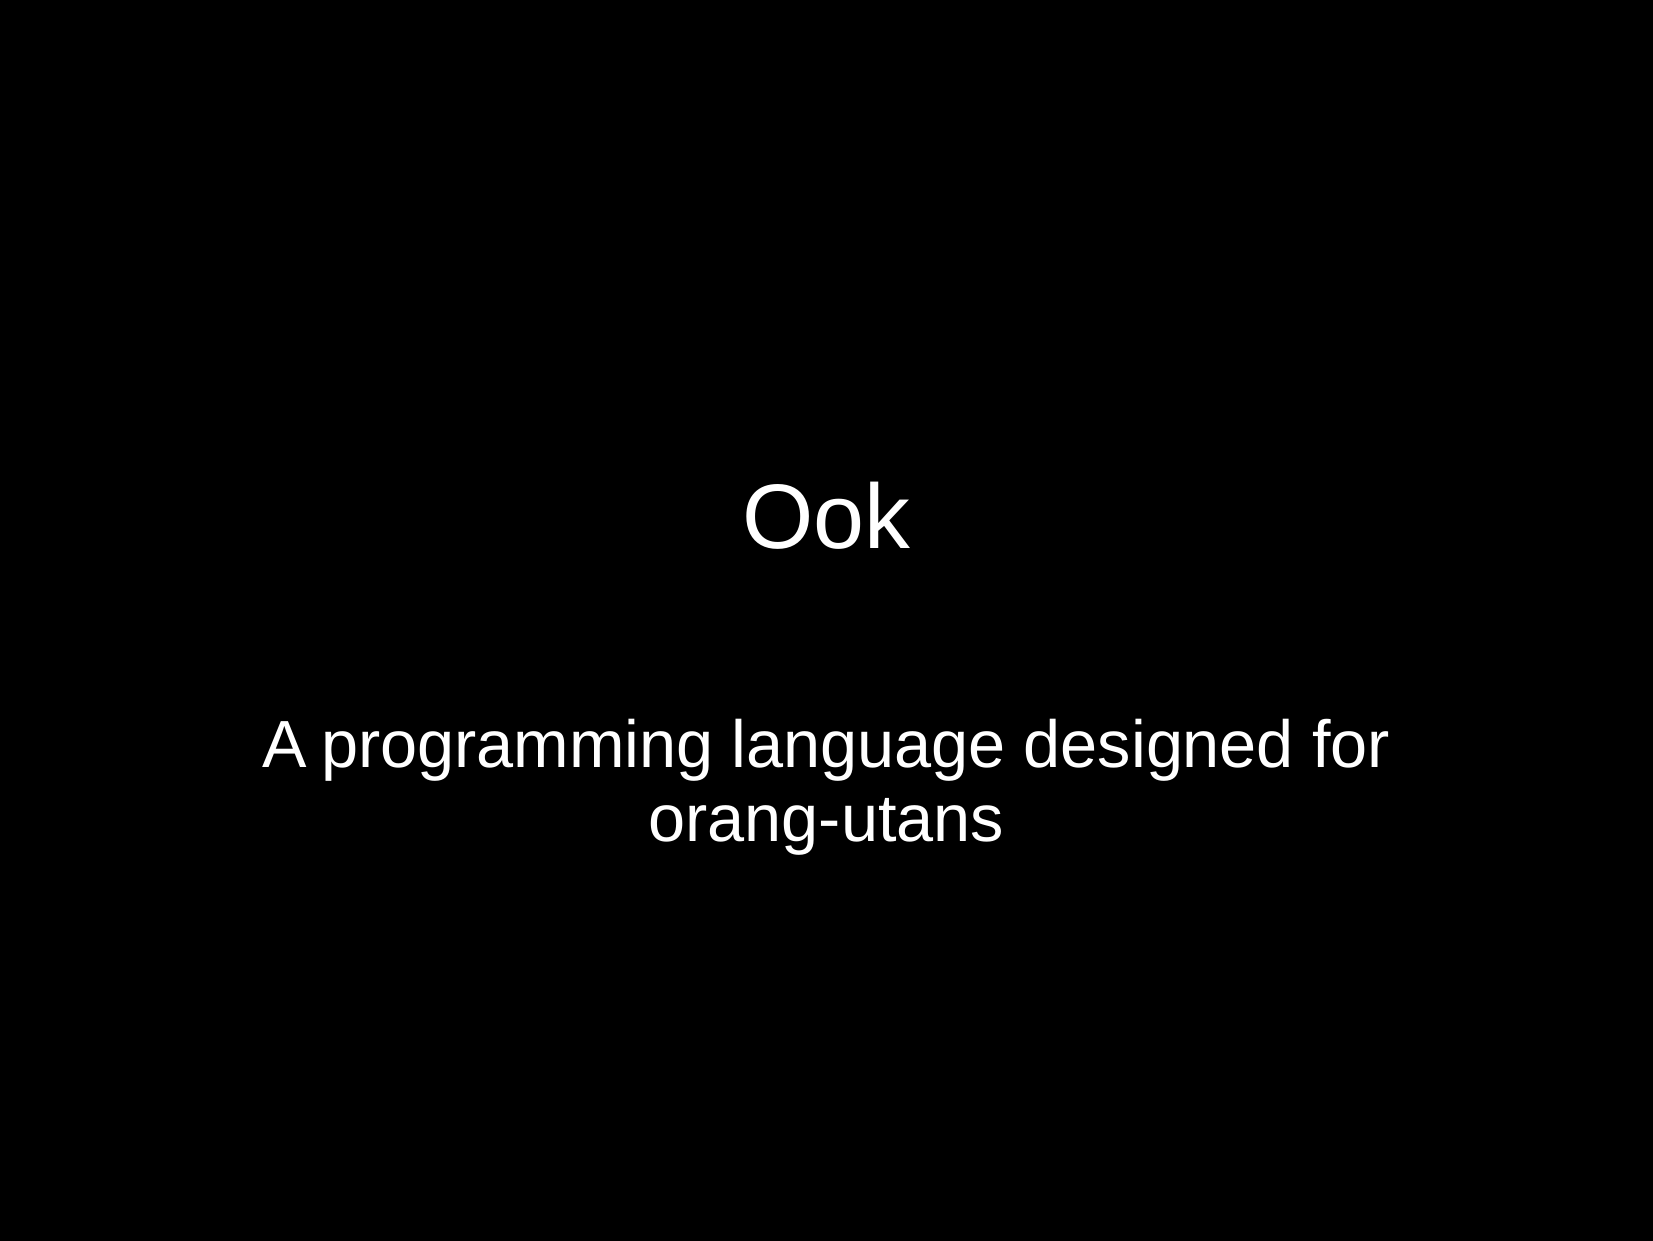

# Ook
A programming language designed for orang-utans